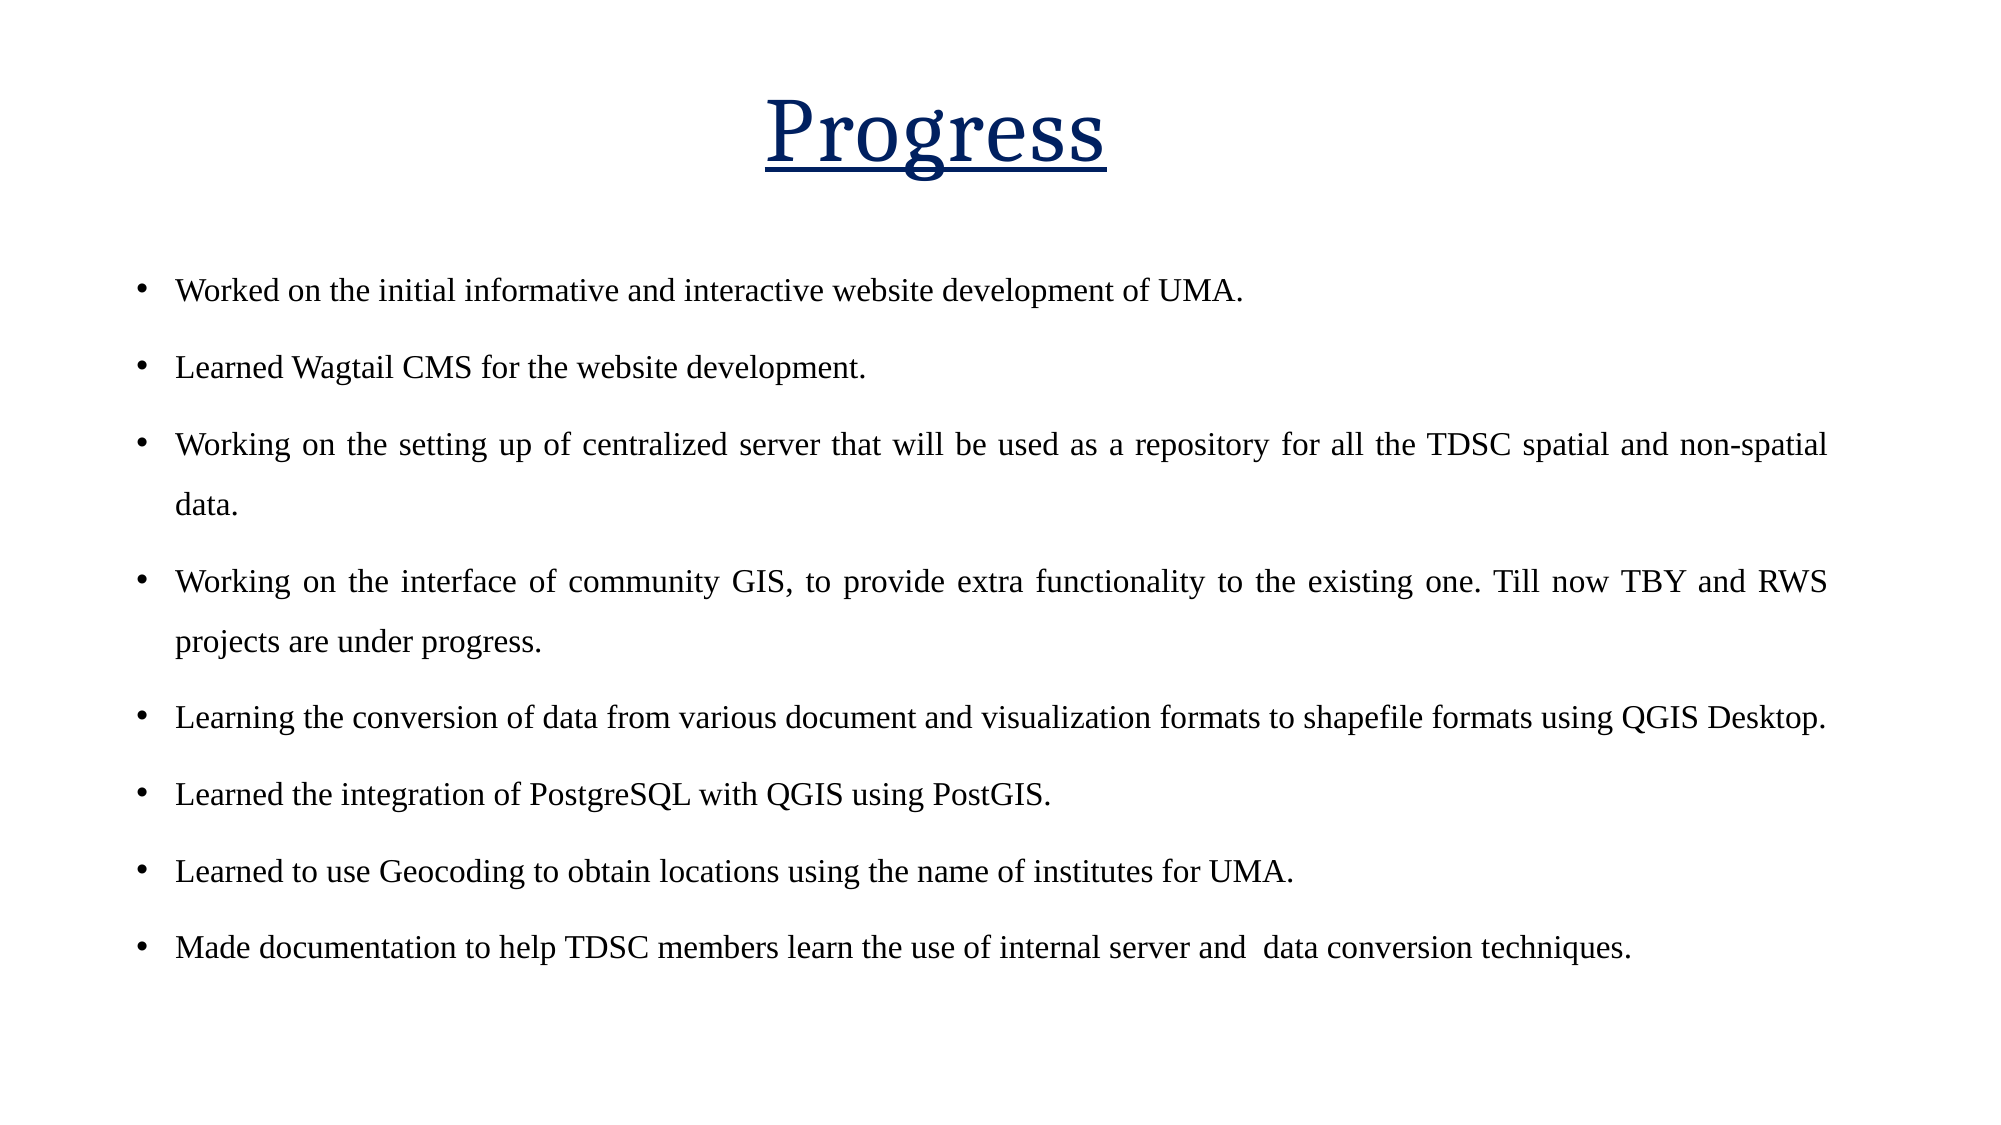

# Progress
Worked on the initial informative and interactive website development of UMA.
Learned Wagtail CMS for the website development.
Working on the setting up of centralized server that will be used as a repository for all the TDSC spatial and non-spatial data.
Working on the interface of community GIS, to provide extra functionality to the existing one. Till now TBY and RWS projects are under progress.
Learning the conversion of data from various document and visualization formats to shapefile formats using QGIS Desktop.
Learned the integration of PostgreSQL with QGIS using PostGIS.
Learned to use Geocoding to obtain locations using the name of institutes for UMA.
Made documentation to help TDSC members learn the use of internal server and  data conversion techniques.